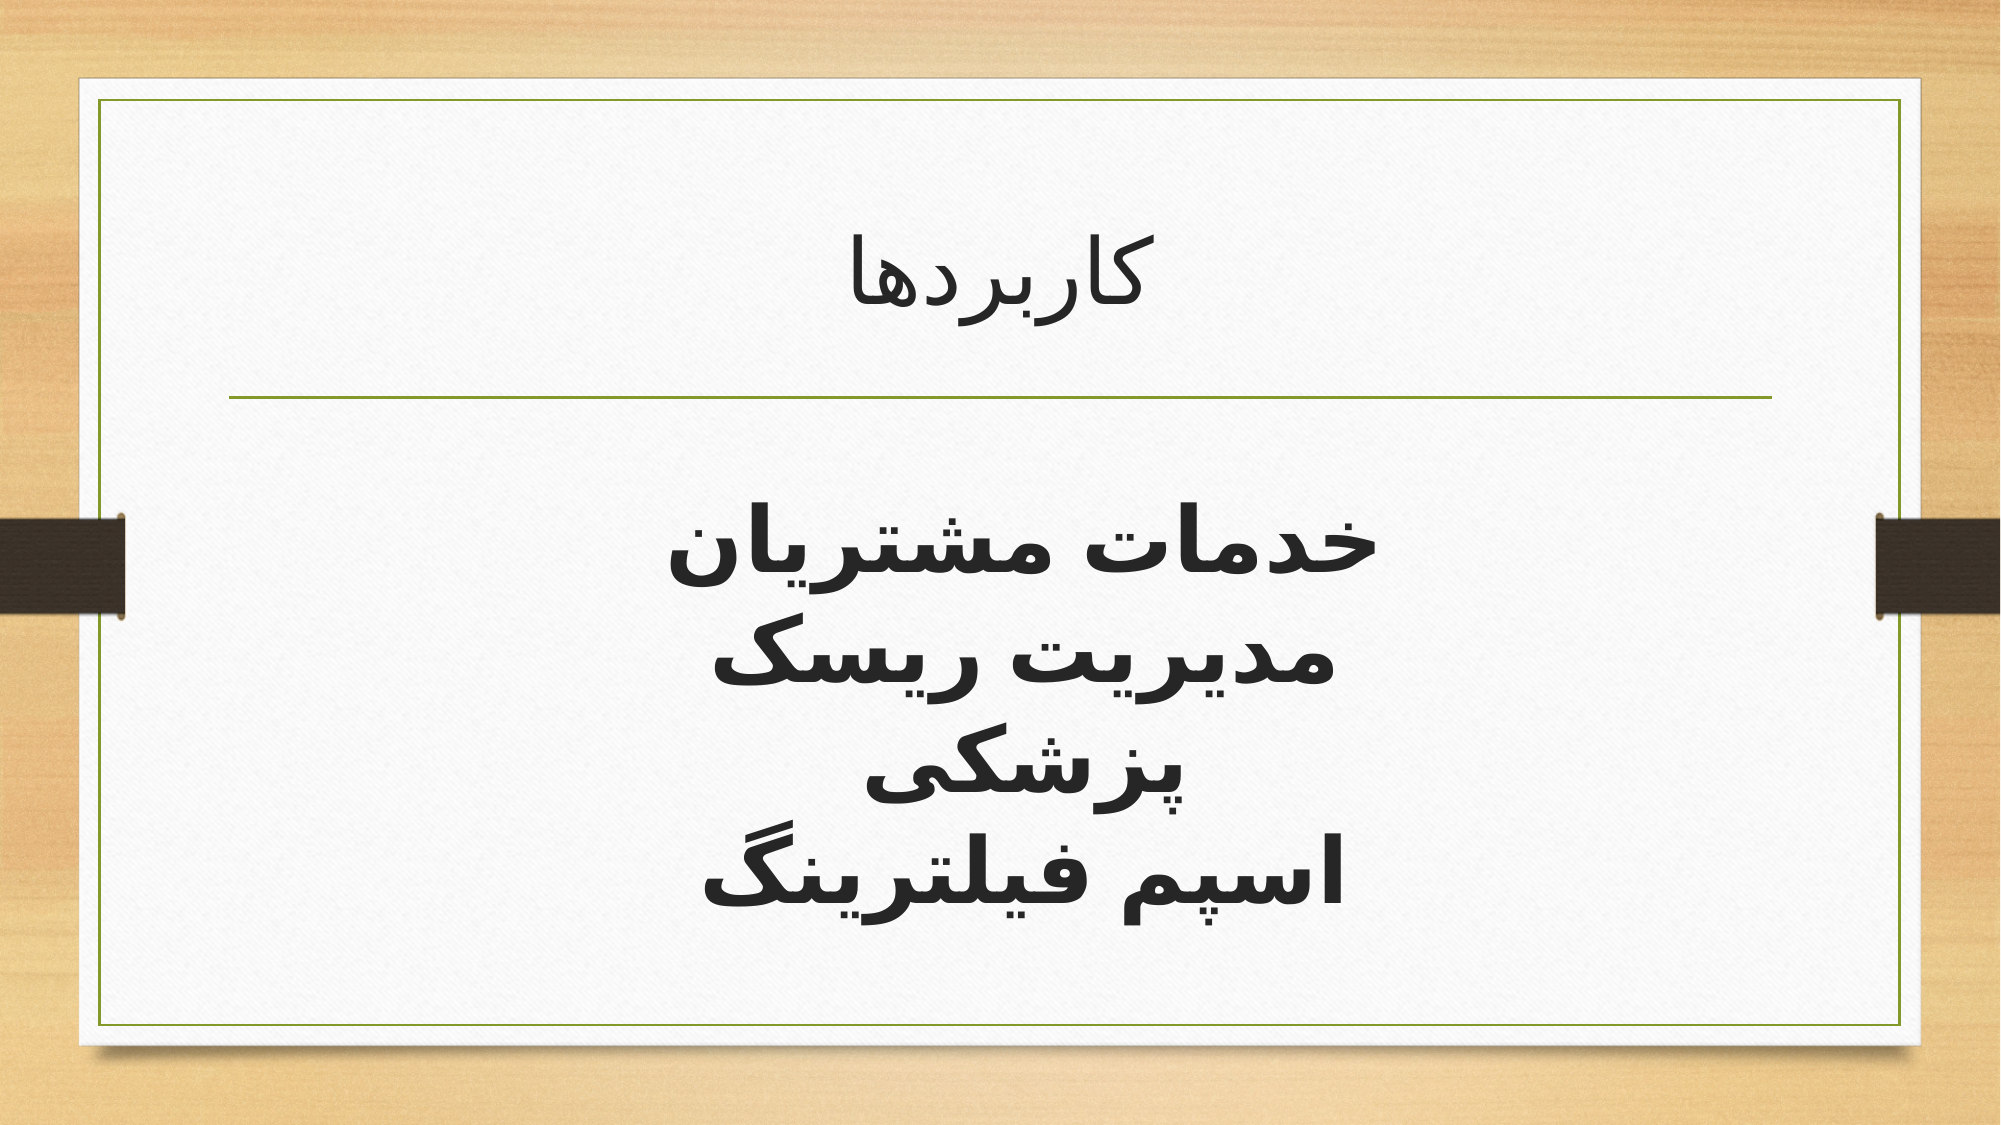

# کاربردها

خدمات مشتریان
مدیریت ریسک
پزشکی
اسپم فیلترینگ